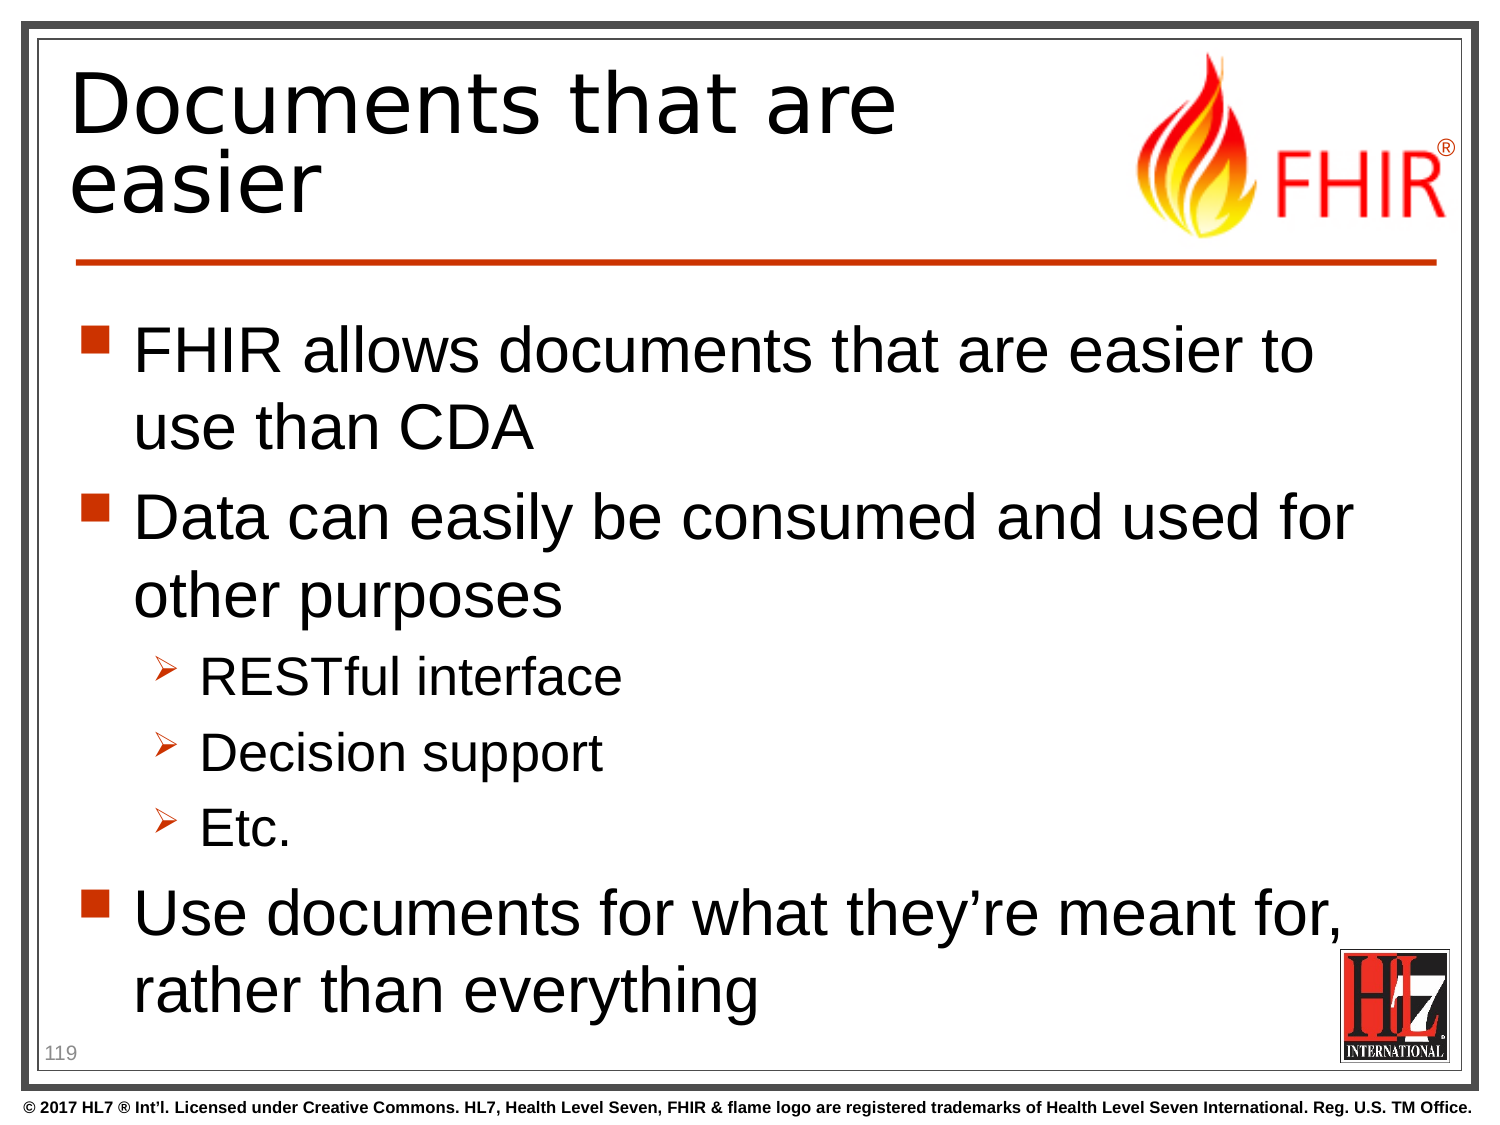

# Documents that are easier
FHIR allows documents that are easier to use than CDA
Data can easily be consumed and used for other purposes
RESTful interface
Decision support
Etc.
Use documents for what they’re meant for, rather than everything
119